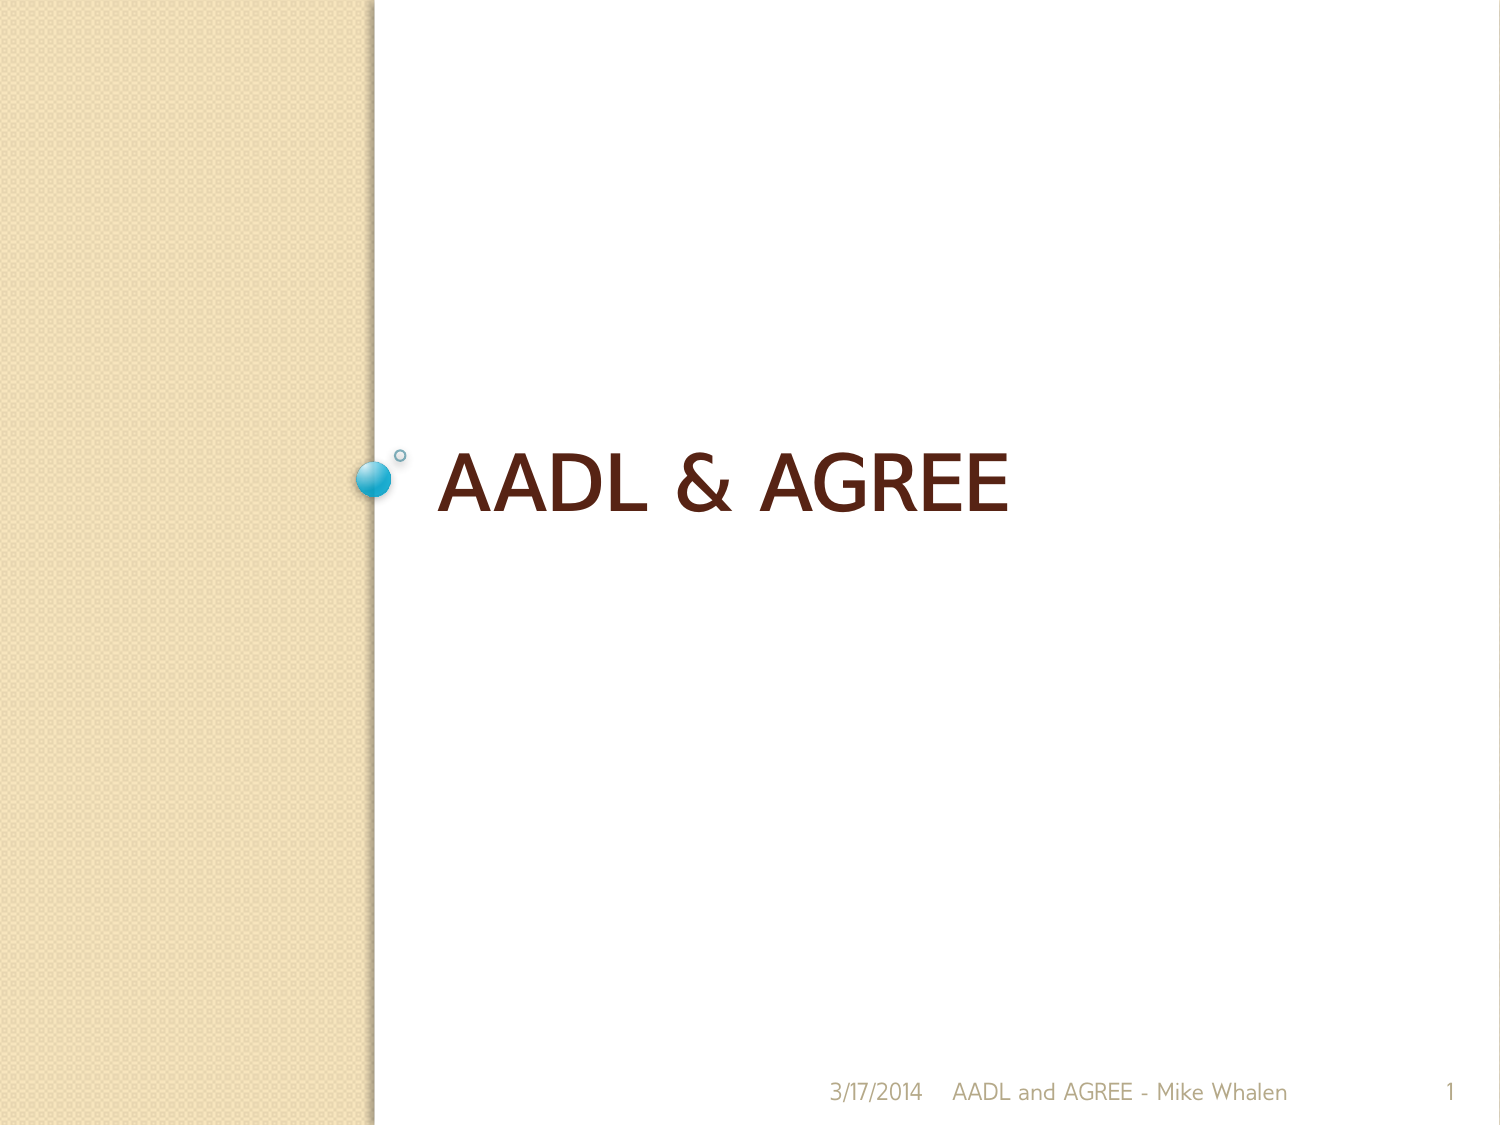

# AADL & AGREE
3/17/2014
AADL and AGREE - Mike Whalen
1